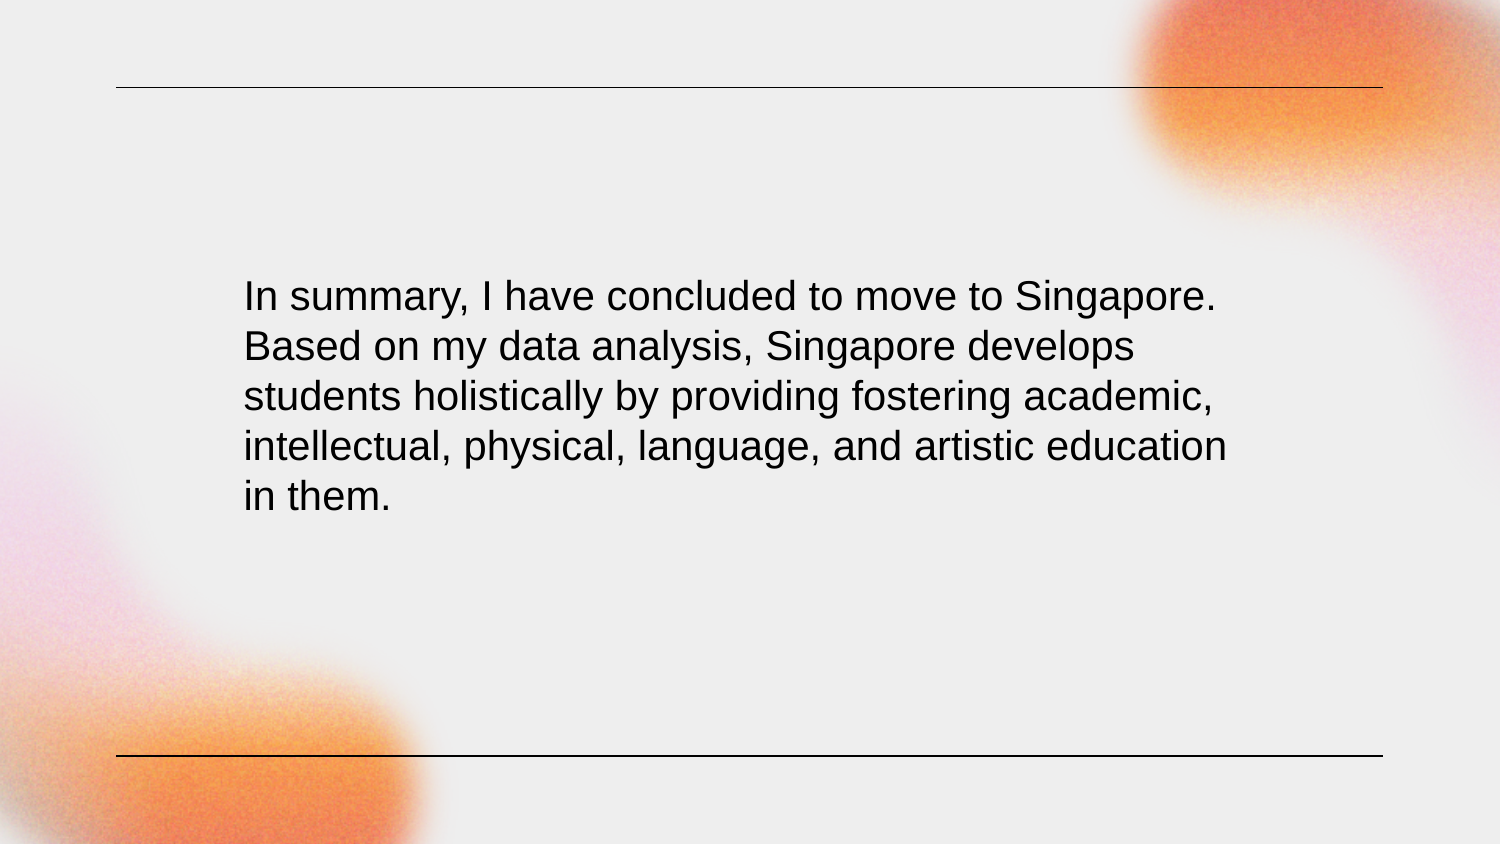

# In summary, I have concluded to move to Singapore.
Based on my data analysis, Singapore develops students holistically by providing fostering academic, intellectual, physical, language, and artistic education in them.